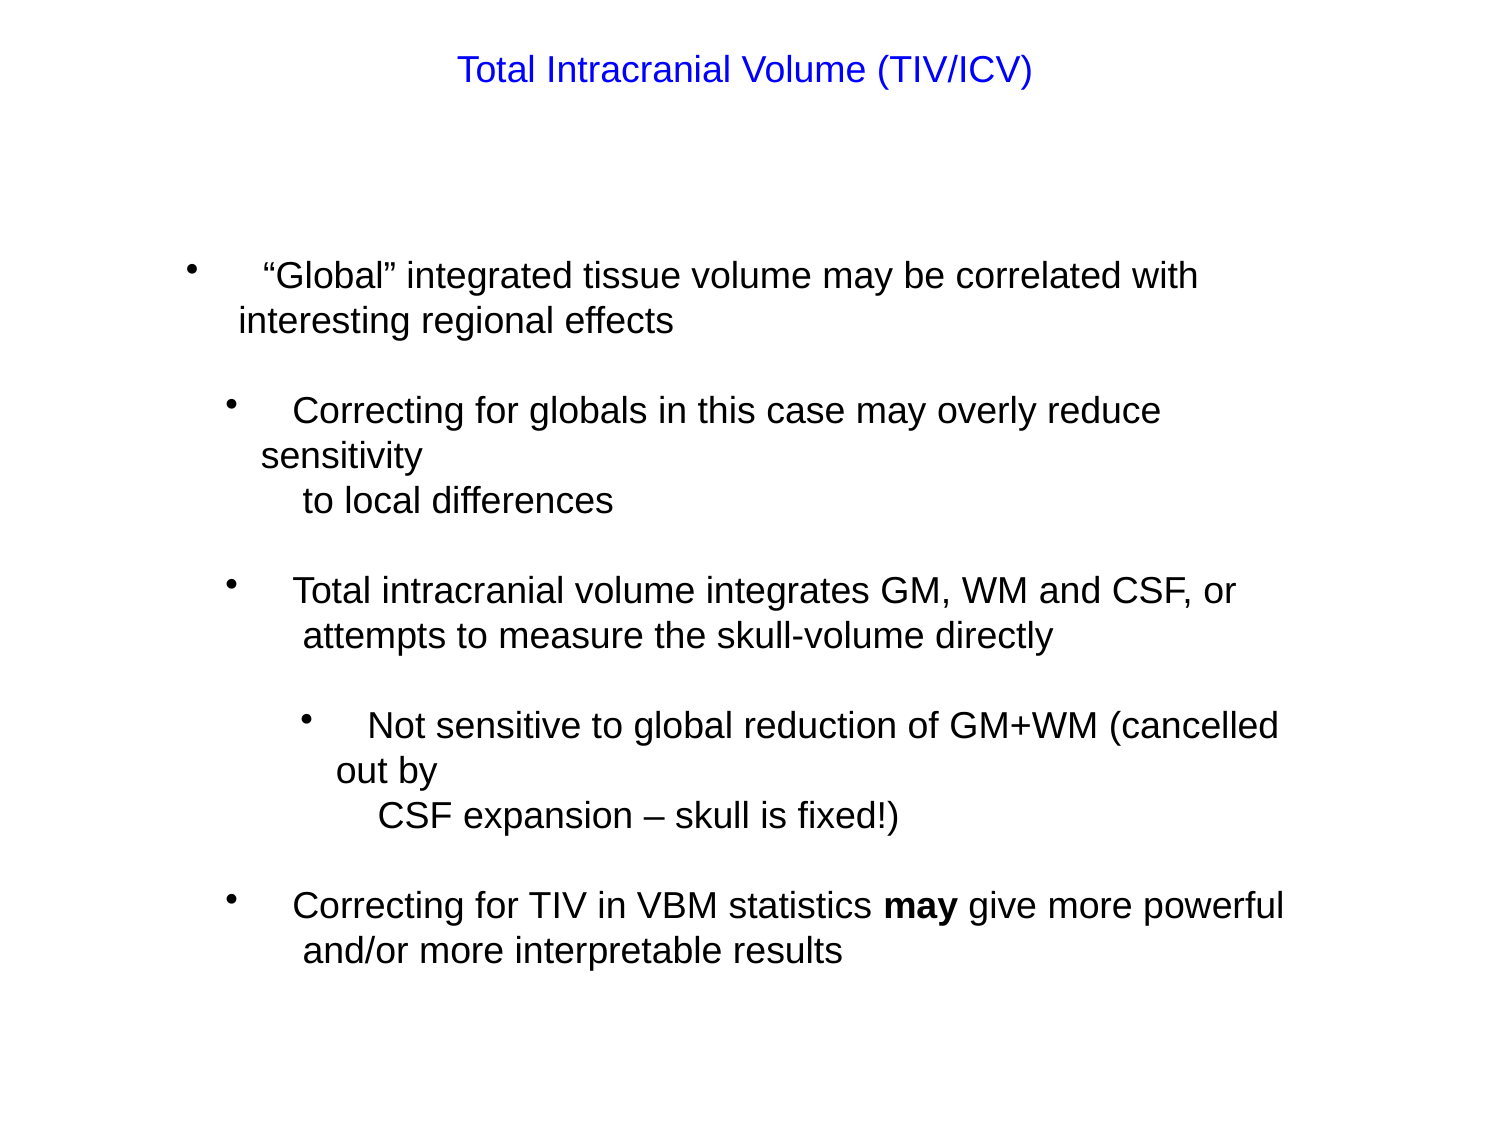

Total Intracranial Volume (TIV/ICV)

    “Global” integrated tissue volume may be correlated with
     interesting regional effects

   Correcting for globals in this case may overly reduce sensitivity
    to local differences

   Total intracranial volume integrates GM, WM and CSF, or
    attempts to measure the skull-volume directly

   Not sensitive to global reduction of GM+WM (cancelled out by
    CSF expansion – skull is fixed!)

   Correcting for TIV in VBM statistics may give more powerful
    and/or more interpretable results